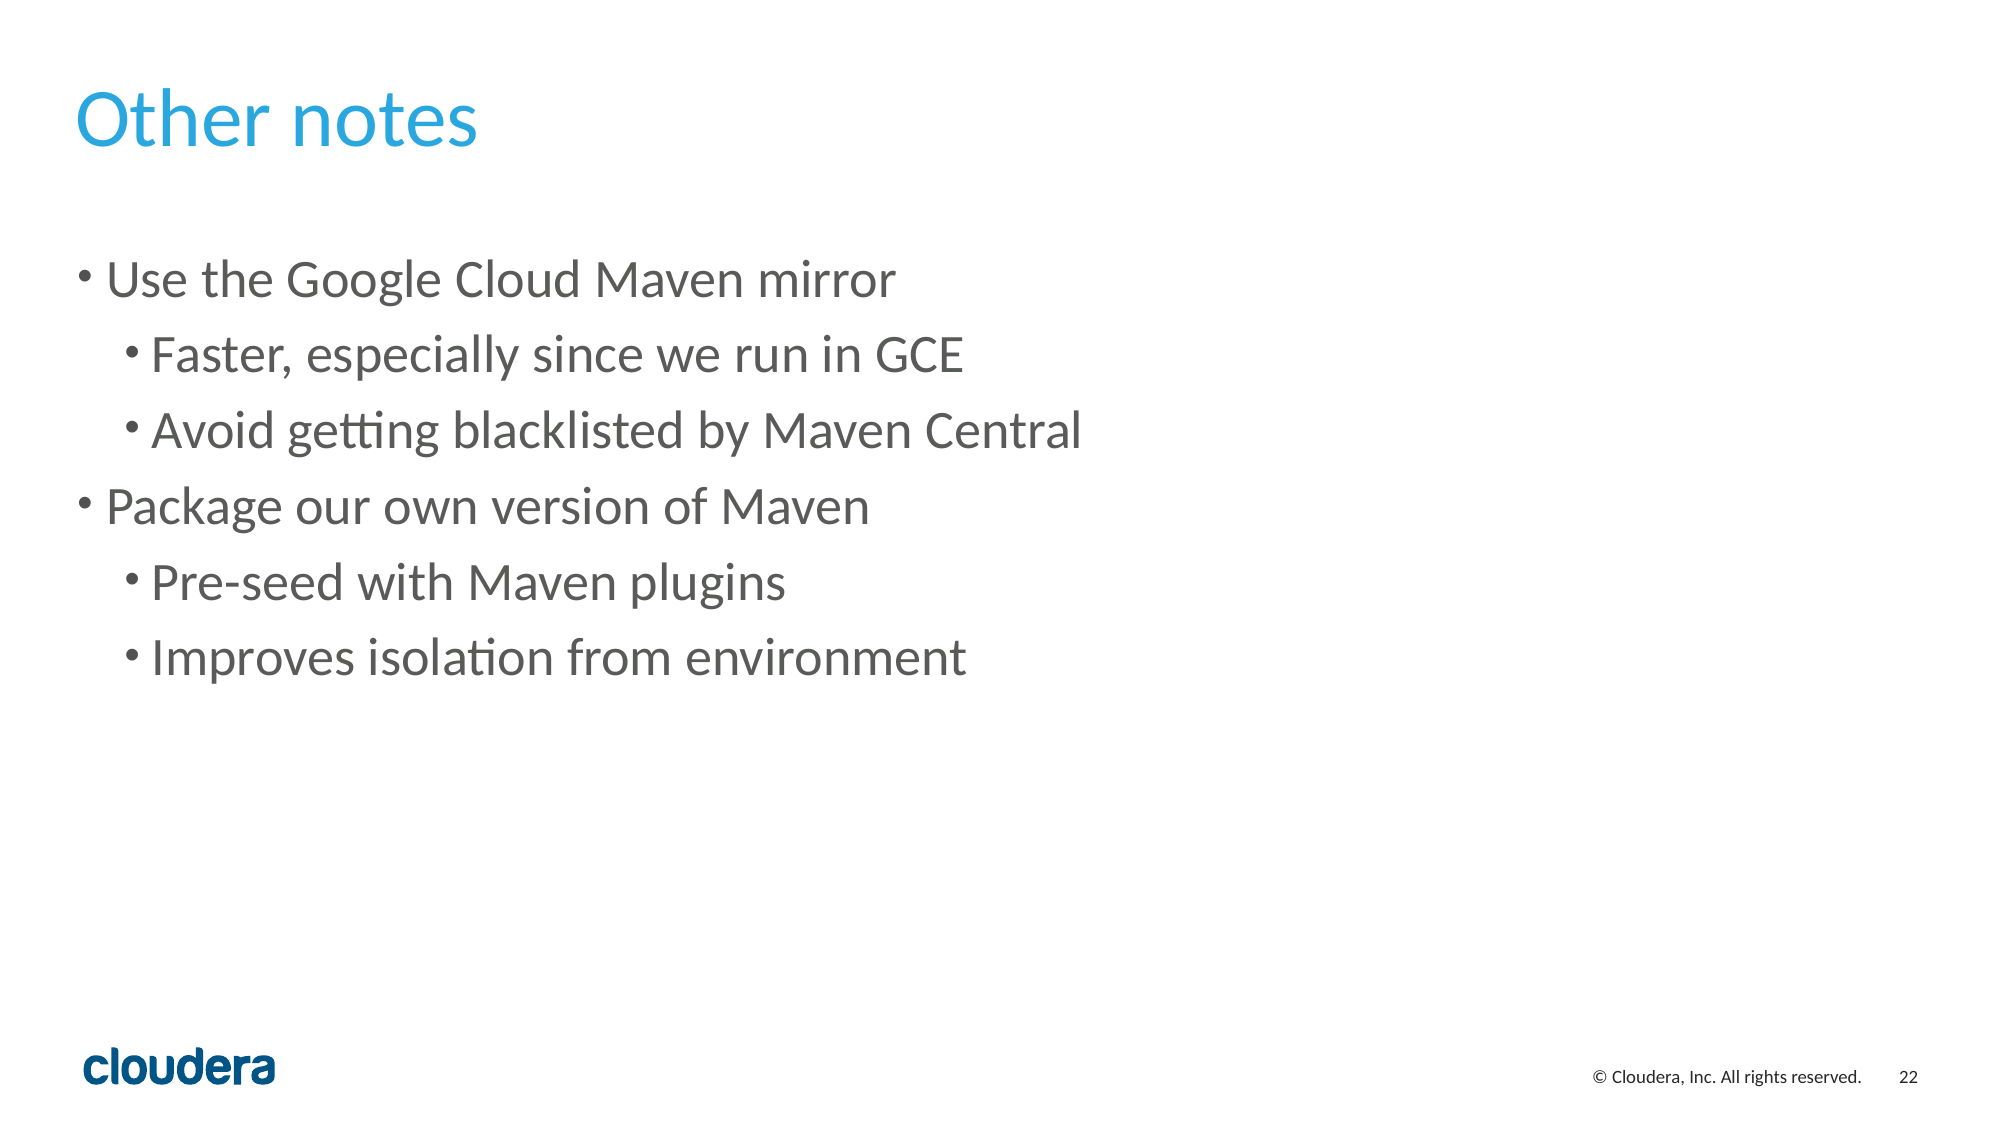

# Other notes
Use the Google Cloud Maven mirror
Faster, especially since we run in GCE
Avoid getting blacklisted by Maven Central
Package our own version of Maven
Pre-seed with Maven plugins
Improves isolation from environment